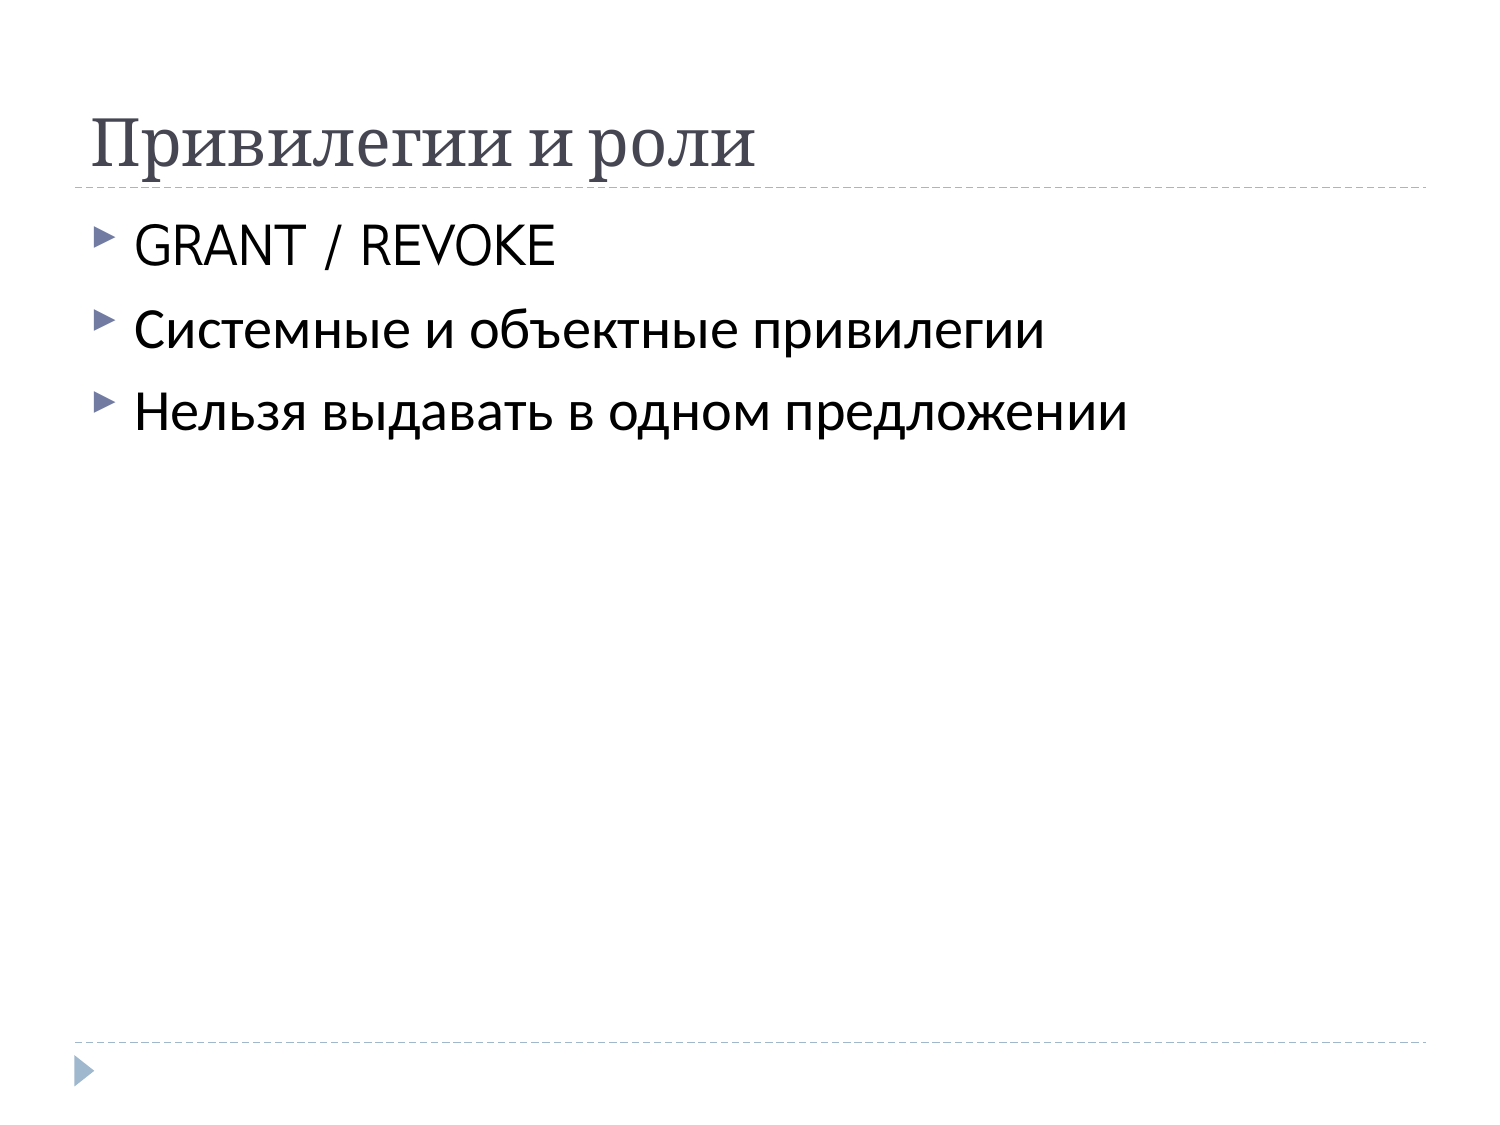

# Привилегии и роли
GRANT / REVOKE
Системные и объектные привилегии
Нельзя выдавать в одном предложении